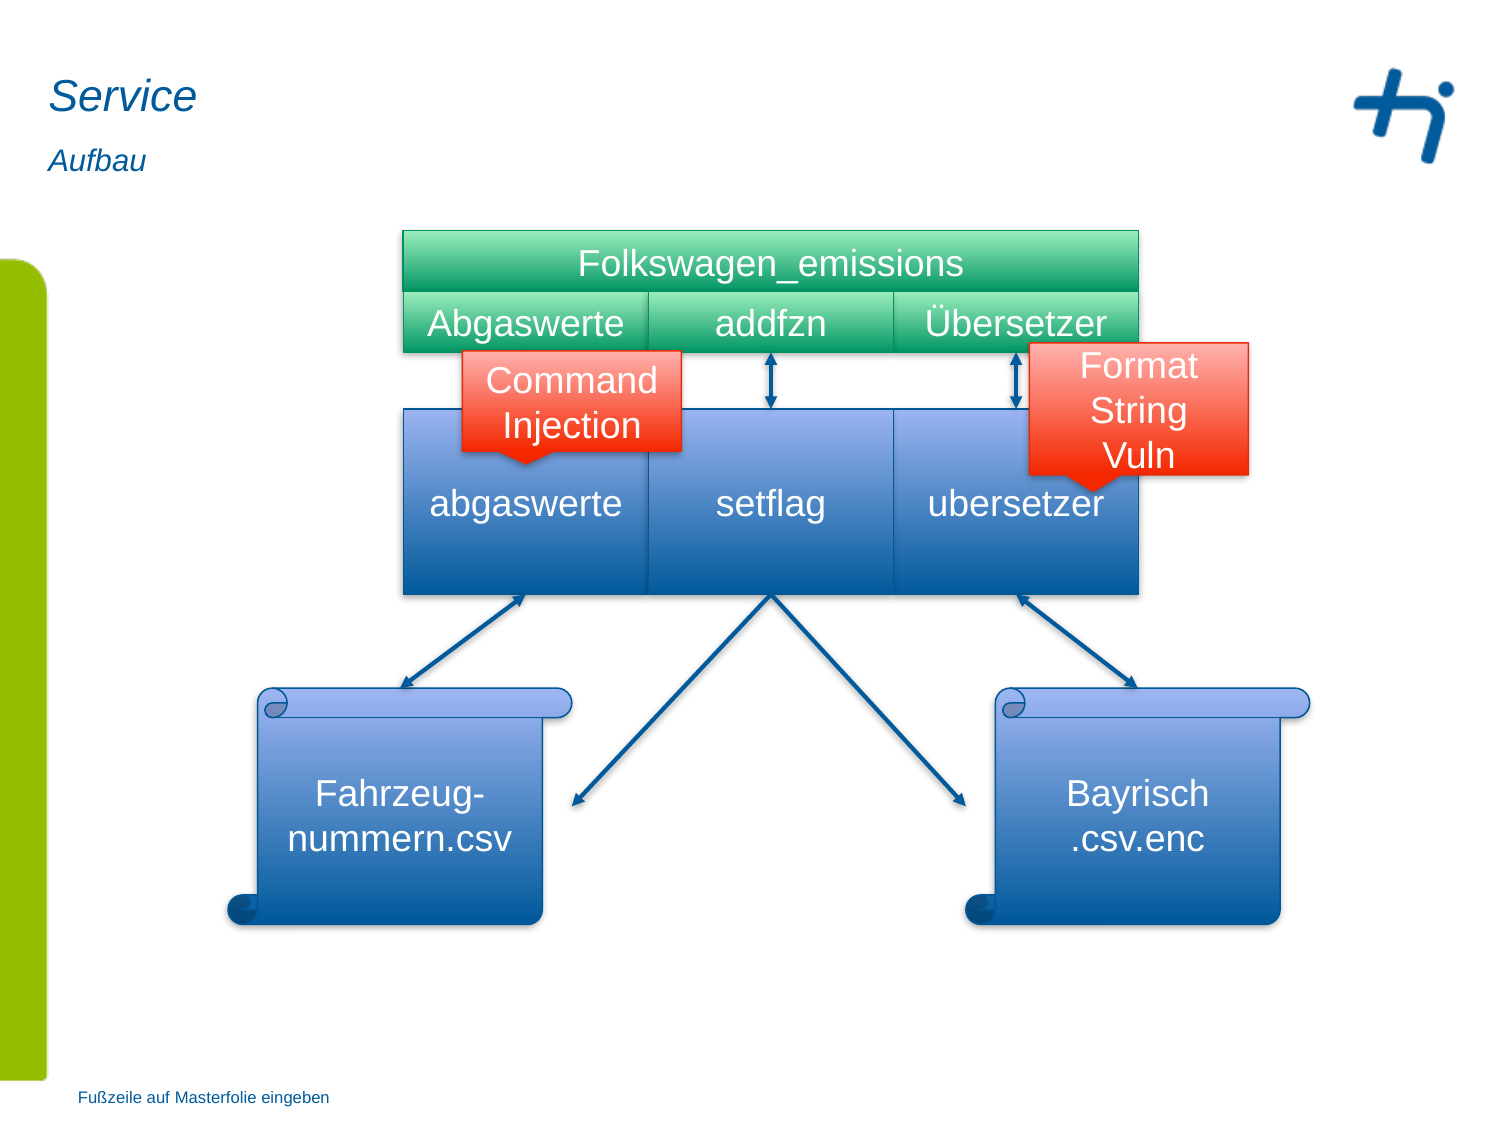

# Service
Aufbau
Folkswagen_emissions
Abgaswerte
addfzn
Übersetzer
Format
String
Vuln
Command
Injection
abgaswerte
setflag
ubersetzer
Fahrzeug-nummern.csv
Bayrisch
.csv.enc